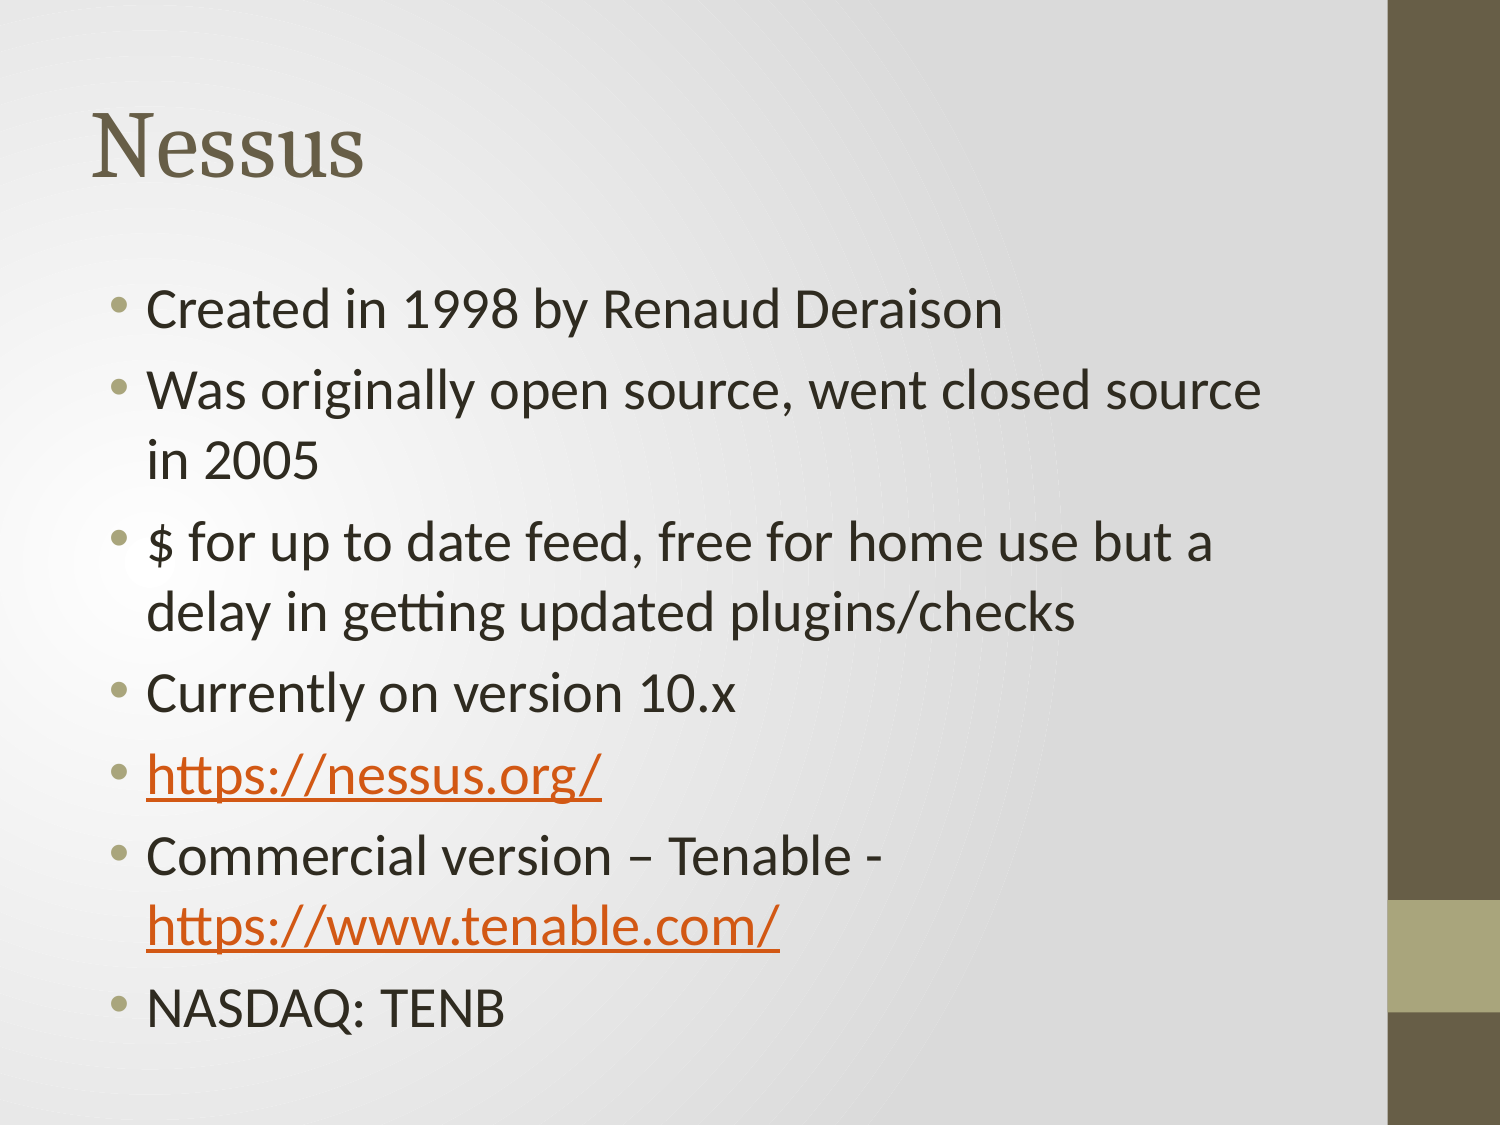

# Nessus
Created in 1998 by Renaud Deraison
Was originally open source, went closed source in 2005
$ for up to date feed, free for home use but a delay in getting updated plugins/checks
Currently on version 10.x
https://nessus.org/
Commercial version – Tenable - https://www.tenable.com/
NASDAQ: TENB